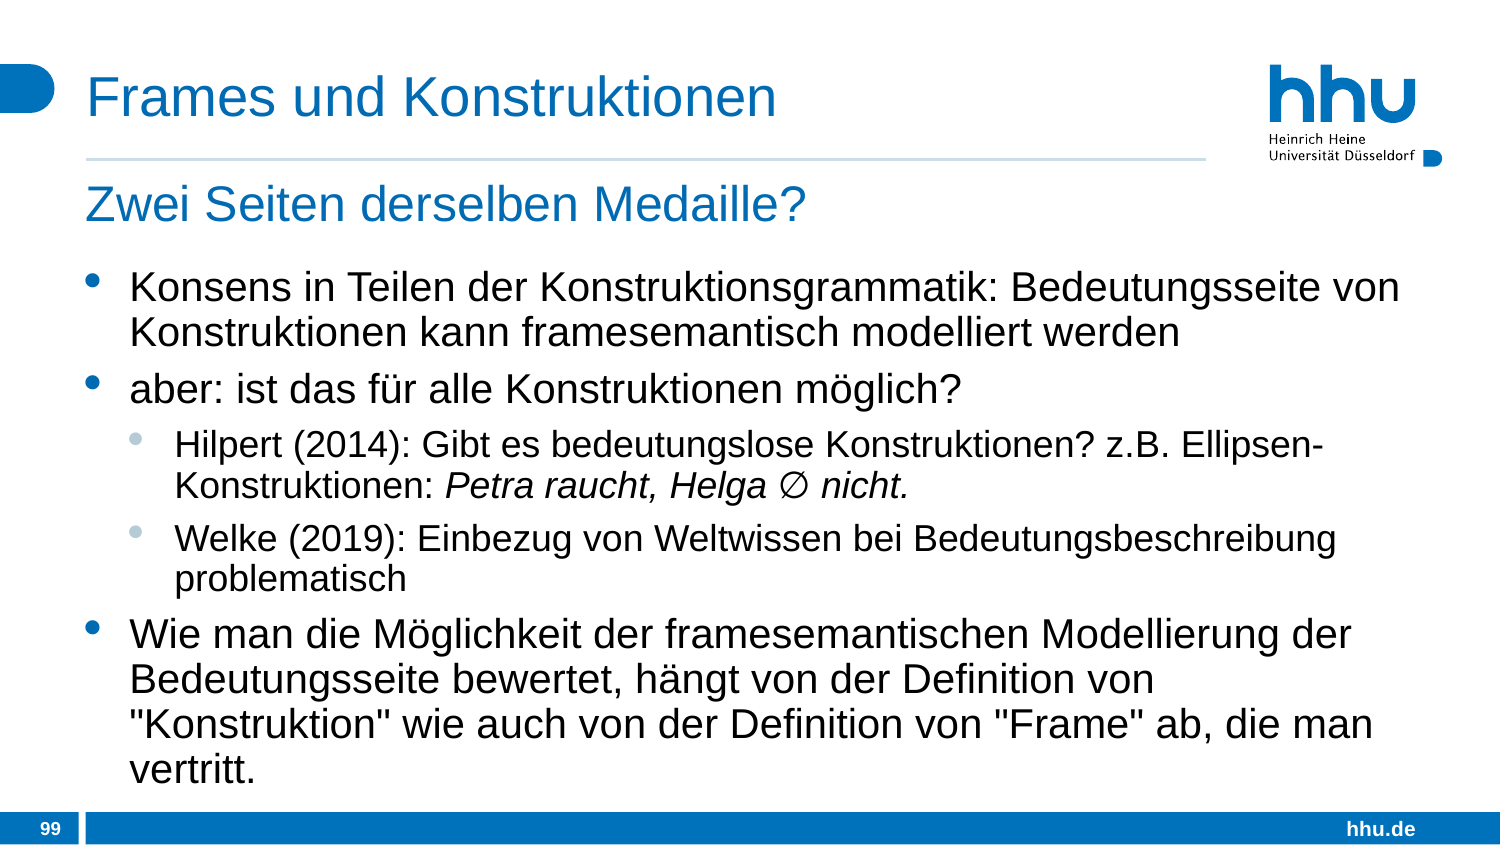

# Frames und Konstruktionen
Zwei Seiten derselben Medaille?
Konsens in Teilen der Konstruktionsgrammatik: Bedeutungsseite von Konstruktionen kann framesemantisch modelliert werden
aber: ist das für alle Konstruktionen möglich?
Hilpert (2014): Gibt es bedeutungslose Konstruktionen? z.B. Ellipsen-Konstruktionen: Petra raucht, Helga ∅ nicht.
Welke (2019): Einbezug von Weltwissen bei Bedeutungsbeschreibung problematisch
Wie man die Möglichkeit der framesemantischen Modellierung der Bedeutungsseite bewertet, hängt von der Definition von "Konstruktion" wie auch von der Definition von "Frame" ab, die man vertritt.
99